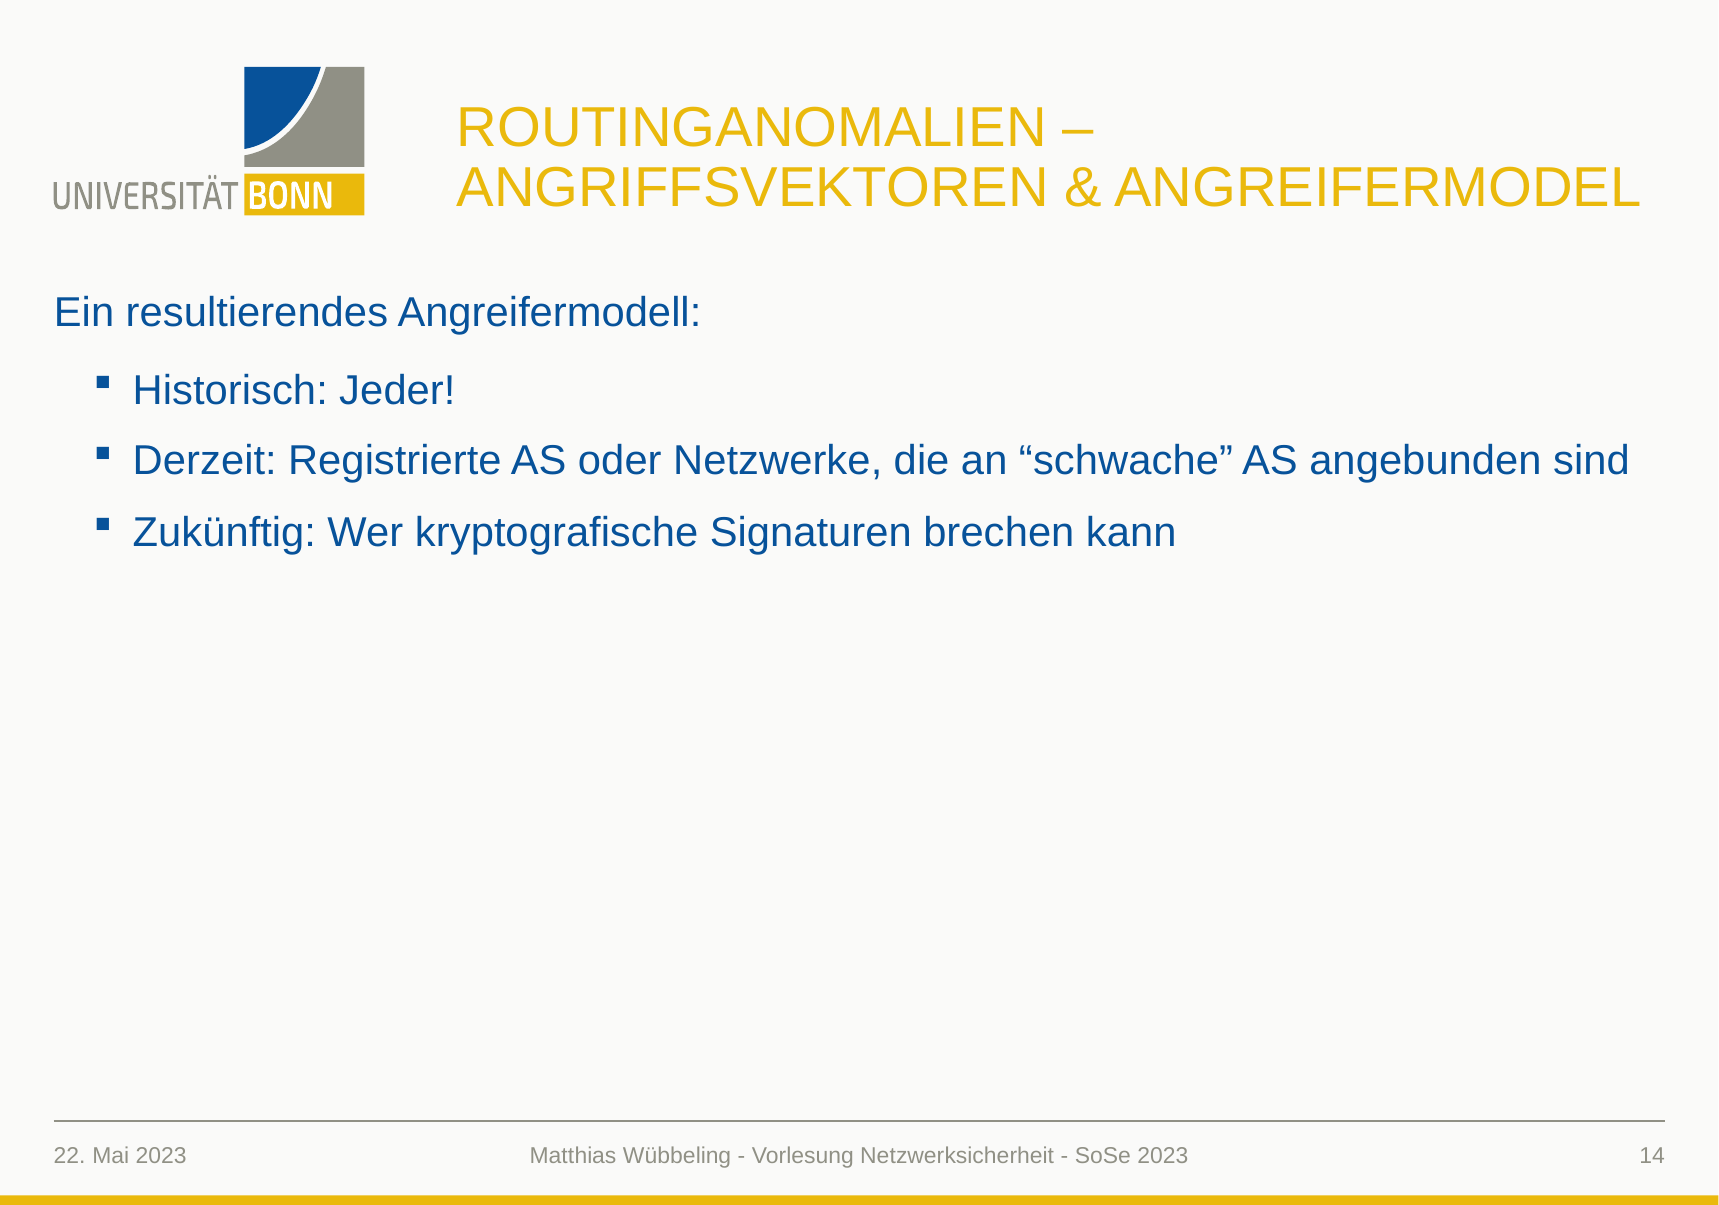

# RoutingAnomalien – Angriffsvektoren & AngreiferModel
Ein resultierendes Angreifermodell:
Historisch: Jeder!
Derzeit: Registrierte AS oder Netzwerke, die an “schwache” AS angebunden sind
Zukünftig: Wer kryptografische Signaturen brechen kann

22. Mai 2023
14
Matthias Wübbeling - Vorlesung Netzwerksicherheit - SoSe 2023